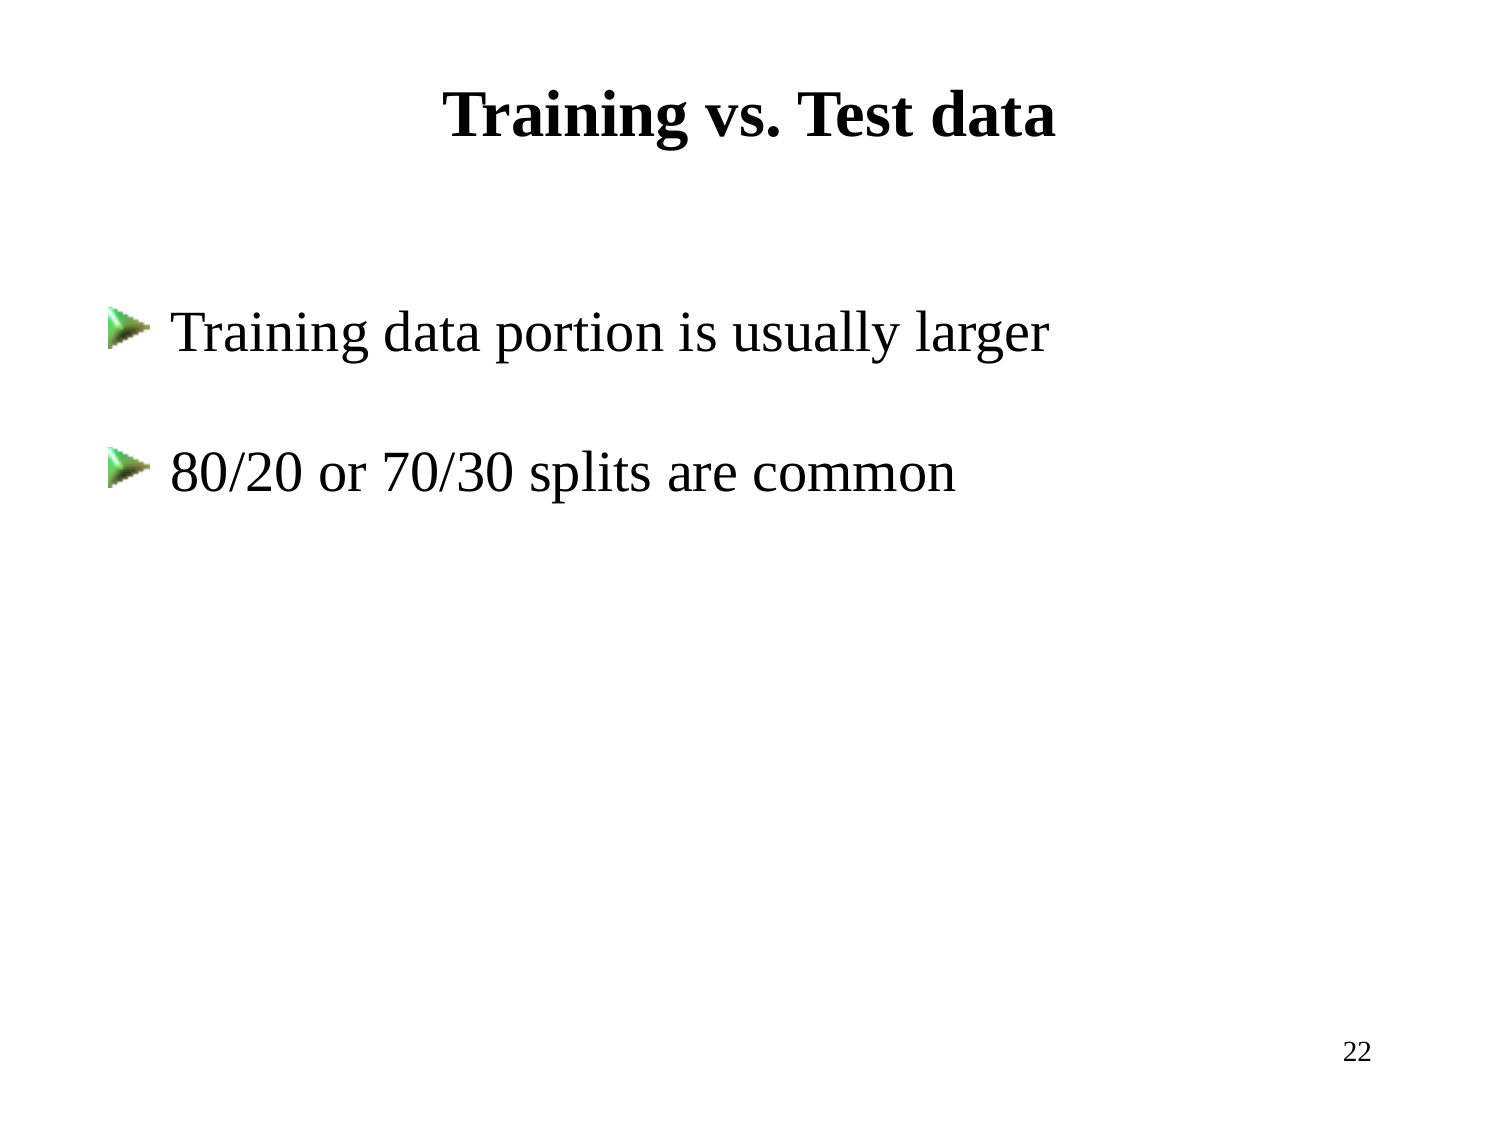

Training vs. Test data
 Training data portion is usually larger

 80/20 or 70/30 splits are common
22